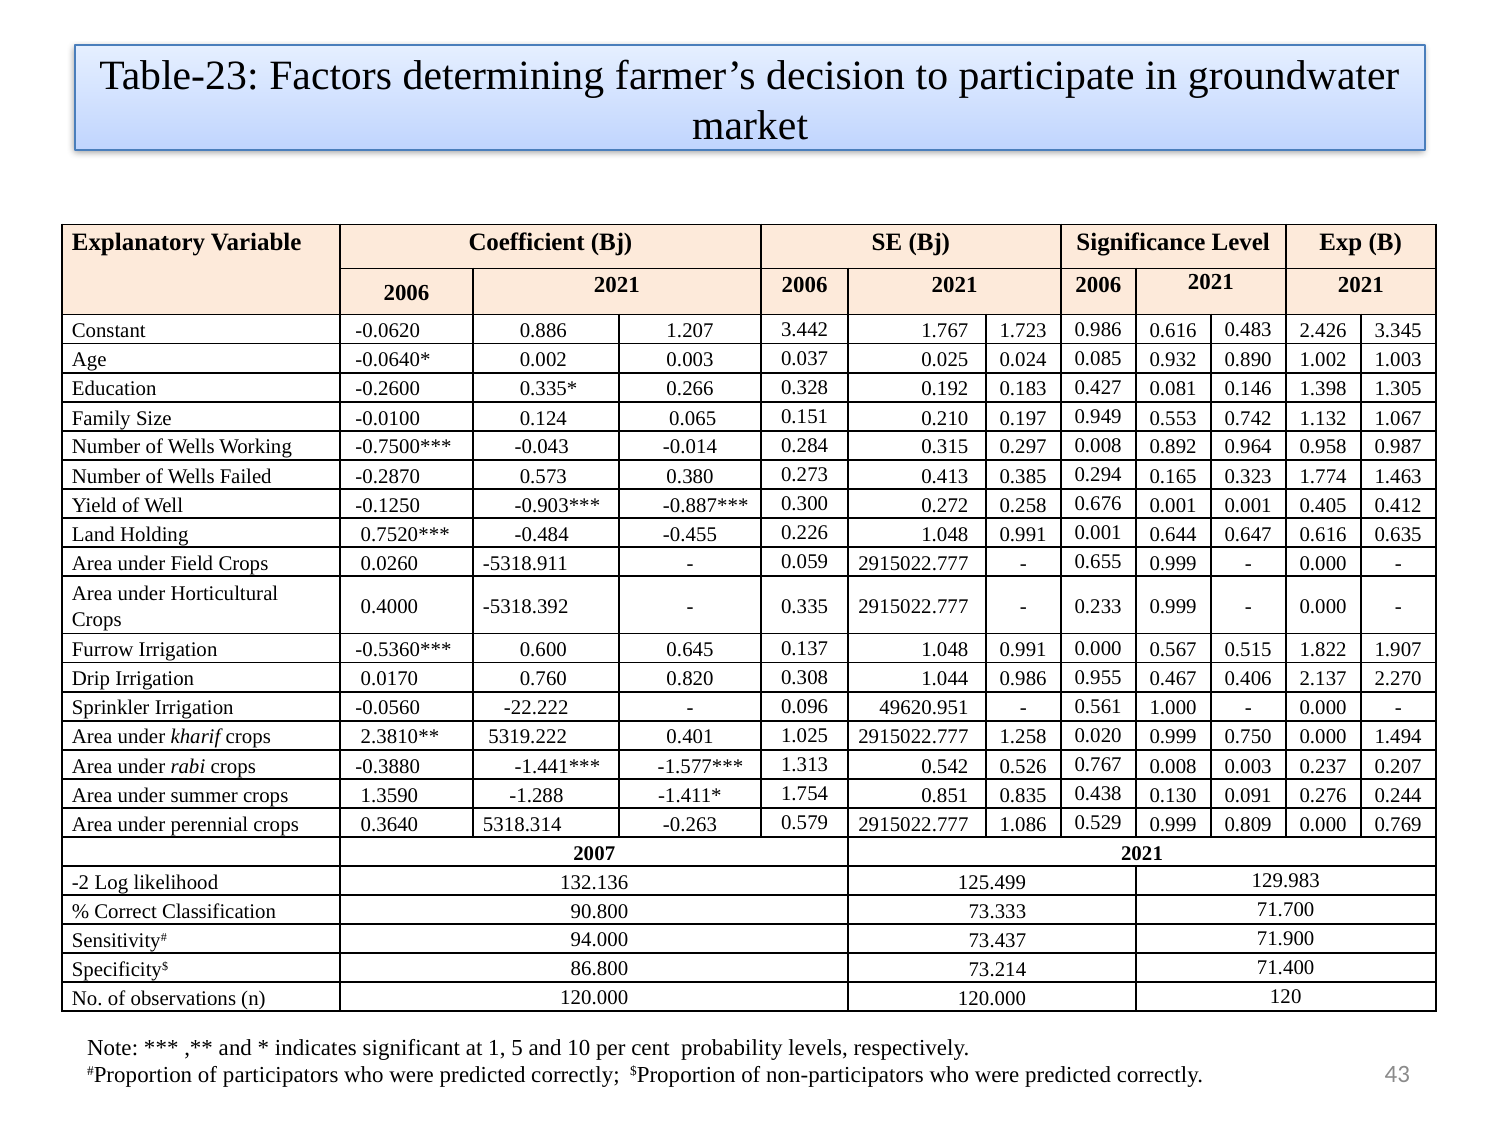

# Table-23: Factors determining farmer’s decision to participate in groundwater market
| Explanatory Variable | Coefficient (Bj) |  |  | SE (Bj) |  |  | Significance Level |  |  | Exp (B) |  |
| --- | --- | --- | --- | --- | --- | --- | --- | --- | --- | --- | --- |
|  | 2006 | 2021 |  | 2006 | 2021 |  | 2006 | 2021 |  | 2021 |  |
| Constant | -0.0620 | 0.886 | 1.207 | 3.442 | 1.767 | 1.723 | 0.986 | 0.616 | 0.483 | 2.426 | 3.345 |
| Age | -0.0640\* | 0.002 | 0.003 | 0.037 | 0.025 | 0.024 | 0.085 | 0.932 | 0.890 | 1.002 | 1.003 |
| Education | -0.2600 | 0.335\* | 0.266 | 0.328 | 0.192 | 0.183 | 0.427 | 0.081 | 0.146 | 1.398 | 1.305 |
| Family Size | -0.0100 | 0.124 | 0.065 | 0.151 | 0.210 | 0.197 | 0.949 | 0.553 | 0.742 | 1.132 | 1.067 |
| Number of Wells Working | -0.7500\*\*\* | -0.043 | -0.014 | 0.284 | 0.315 | 0.297 | 0.008 | 0.892 | 0.964 | 0.958 | 0.987 |
| Number of Wells Failed | -0.2870 | 0.573 | 0.380 | 0.273 | 0.413 | 0.385 | 0.294 | 0.165 | 0.323 | 1.774 | 1.463 |
| Yield of Well | -0.1250 | -0.903\*\*\* | -0.887\*\*\* | 0.300 | 0.272 | 0.258 | 0.676 | 0.001 | 0.001 | 0.405 | 0.412 |
| Land Holding | 0.7520\*\*\* | -0.484 | -0.455 | 0.226 | 1.048 | 0.991 | 0.001 | 0.644 | 0.647 | 0.616 | 0.635 |
| Area under Field Crops | 0.0260 | -5318.911 | - | 0.059 | 2915022.777 | - | 0.655 | 0.999 | - | 0.000 | - |
| Area under Horticultural Crops | 0.4000 | -5318.392 | - | 0.335 | 2915022.777 | - | 0.233 | 0.999 | - | 0.000 | - |
| Furrow Irrigation | -0.5360\*\*\* | 0.600 | 0.645 | 0.137 | 1.048 | 0.991 | 0.000 | 0.567 | 0.515 | 1.822 | 1.907 |
| Drip Irrigation | 0.0170 | 0.760 | 0.820 | 0.308 | 1.044 | 0.986 | 0.955 | 0.467 | 0.406 | 2.137 | 2.270 |
| Sprinkler Irrigation | -0.0560 | -22.222 | - | 0.096 | 49620.951 | - | 0.561 | 1.000 | - | 0.000 | - |
| Area under kharif crops | 2.3810\*\* | 5319.222 | 0.401 | 1.025 | 2915022.777 | 1.258 | 0.020 | 0.999 | 0.750 | 0.000 | 1.494 |
| Area under rabi crops | -0.3880 | -1.441\*\*\* | -1.577\*\*\* | 1.313 | 0.542 | 0.526 | 0.767 | 0.008 | 0.003 | 0.237 | 0.207 |
| Area under summer crops | 1.3590 | -1.288 | -1.411\* | 1.754 | 0.851 | 0.835 | 0.438 | 0.130 | 0.091 | 0.276 | 0.244 |
| Area under perennial crops | 0.3640 | 5318.314 | -0.263 | 0.579 | 2915022.777 | 1.086 | 0.529 | 0.999 | 0.809 | 0.000 | 0.769 |
|  | 2007 |  |  |  | 2021 |  |  |  |  |  |  |
| -2 Log likelihood | 132.136 |  |  |  | 125.499 |  |  | 129.983 | 129.559 |  |  |
| % Correct Classification | 90.800 |  |  |  | 73.333 |  |  | 71.700 | 68.300 |  |  |
| Sensitivity# | 94.000 |  |  |  | 73.437 |  |  | 71.900 | 69.600 |  |  |
| Specificity$ | 86.800 |  |  |  | 73.214 |  |  | 71.400 | 67.200 |  |  |
| No. of observations (n) | 120.000 |  |  |  | 120.000 |  |  | 120 | 120 |  |  |
Note: *** ,** and * indicates significant at 1, 5 and 10 per cent  probability levels, respectively.
#Proportion of participators who were predicted correctly;  $Proportion of non-participators who were predicted correctly.
43